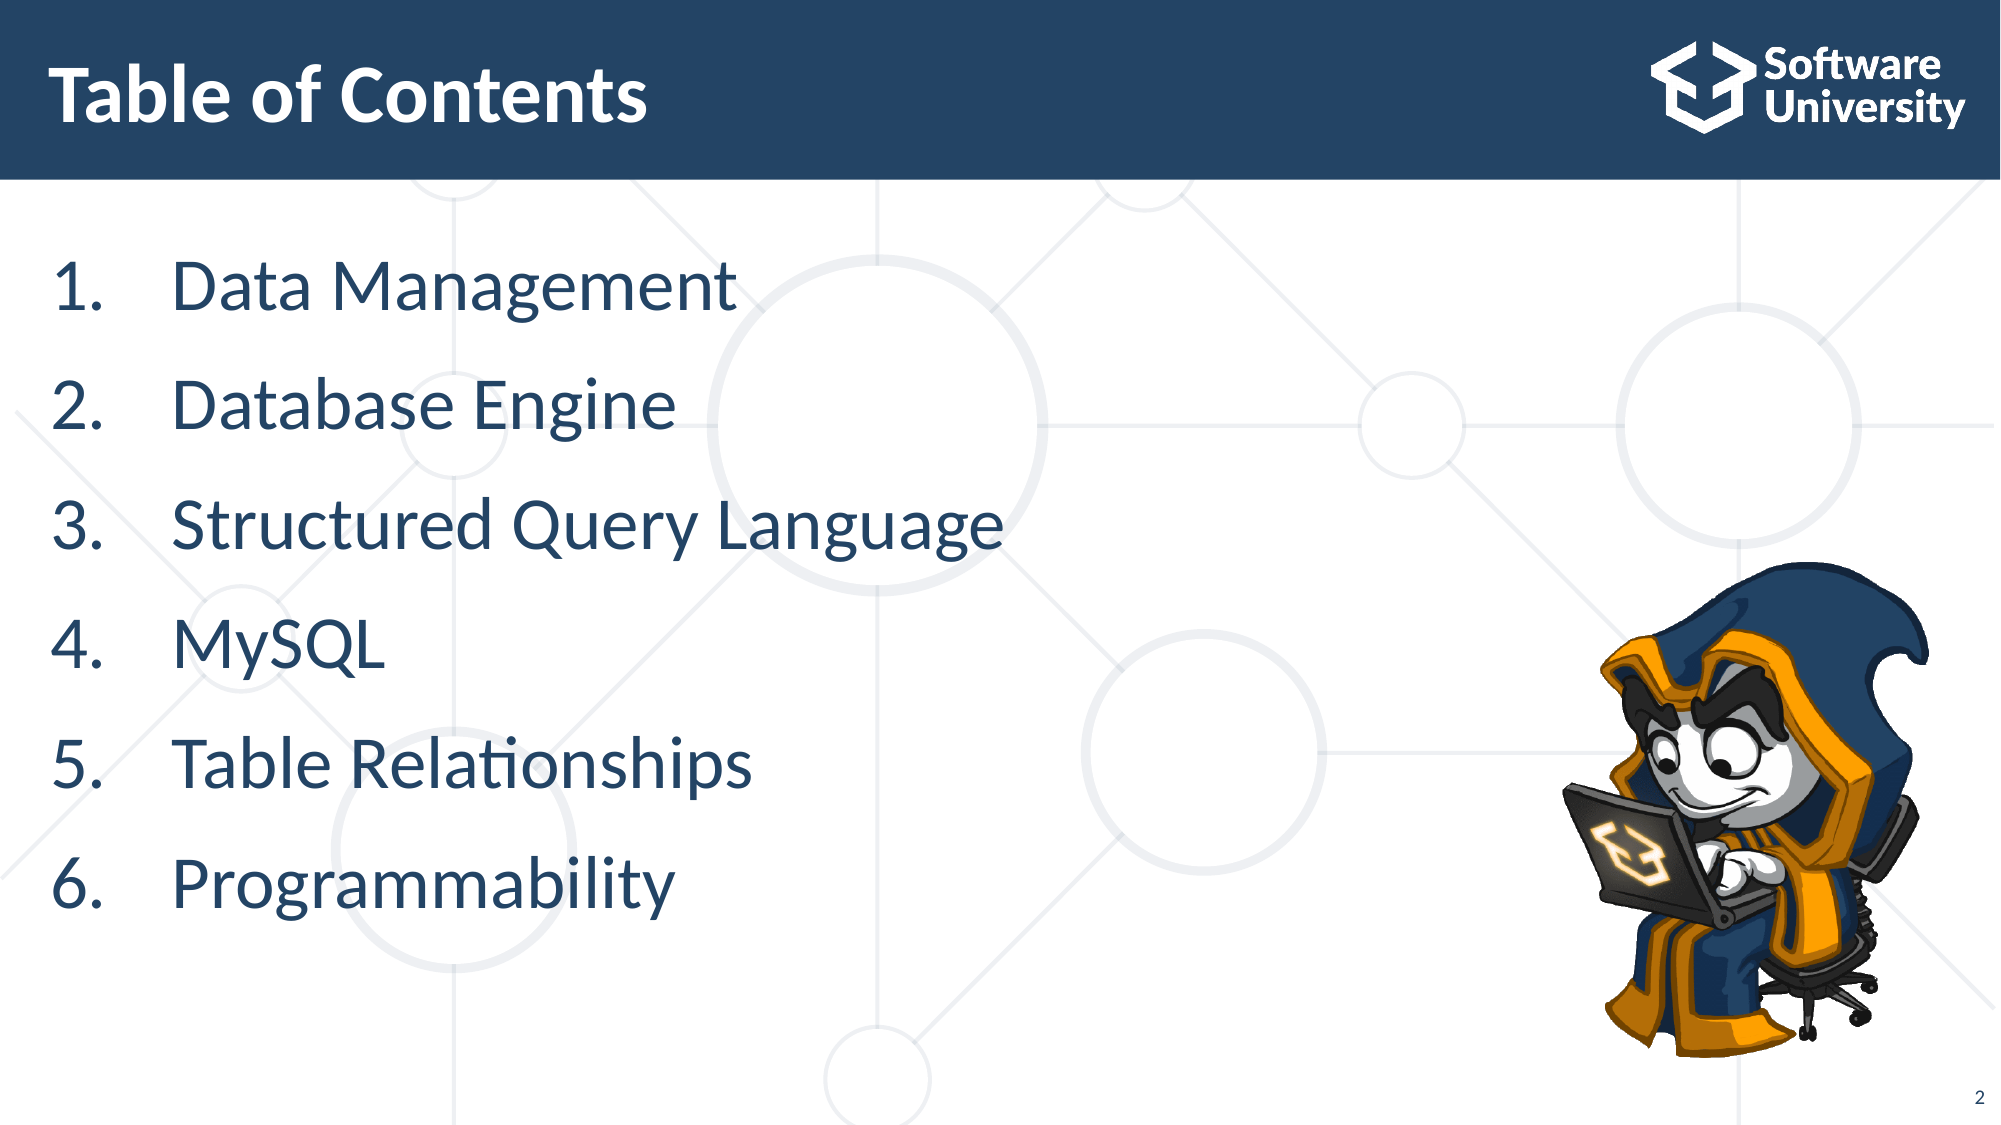

# Table of Contents
Data Management
Database Engine
Structured Query Language
MySQL
Table Relationships
Programmability
2